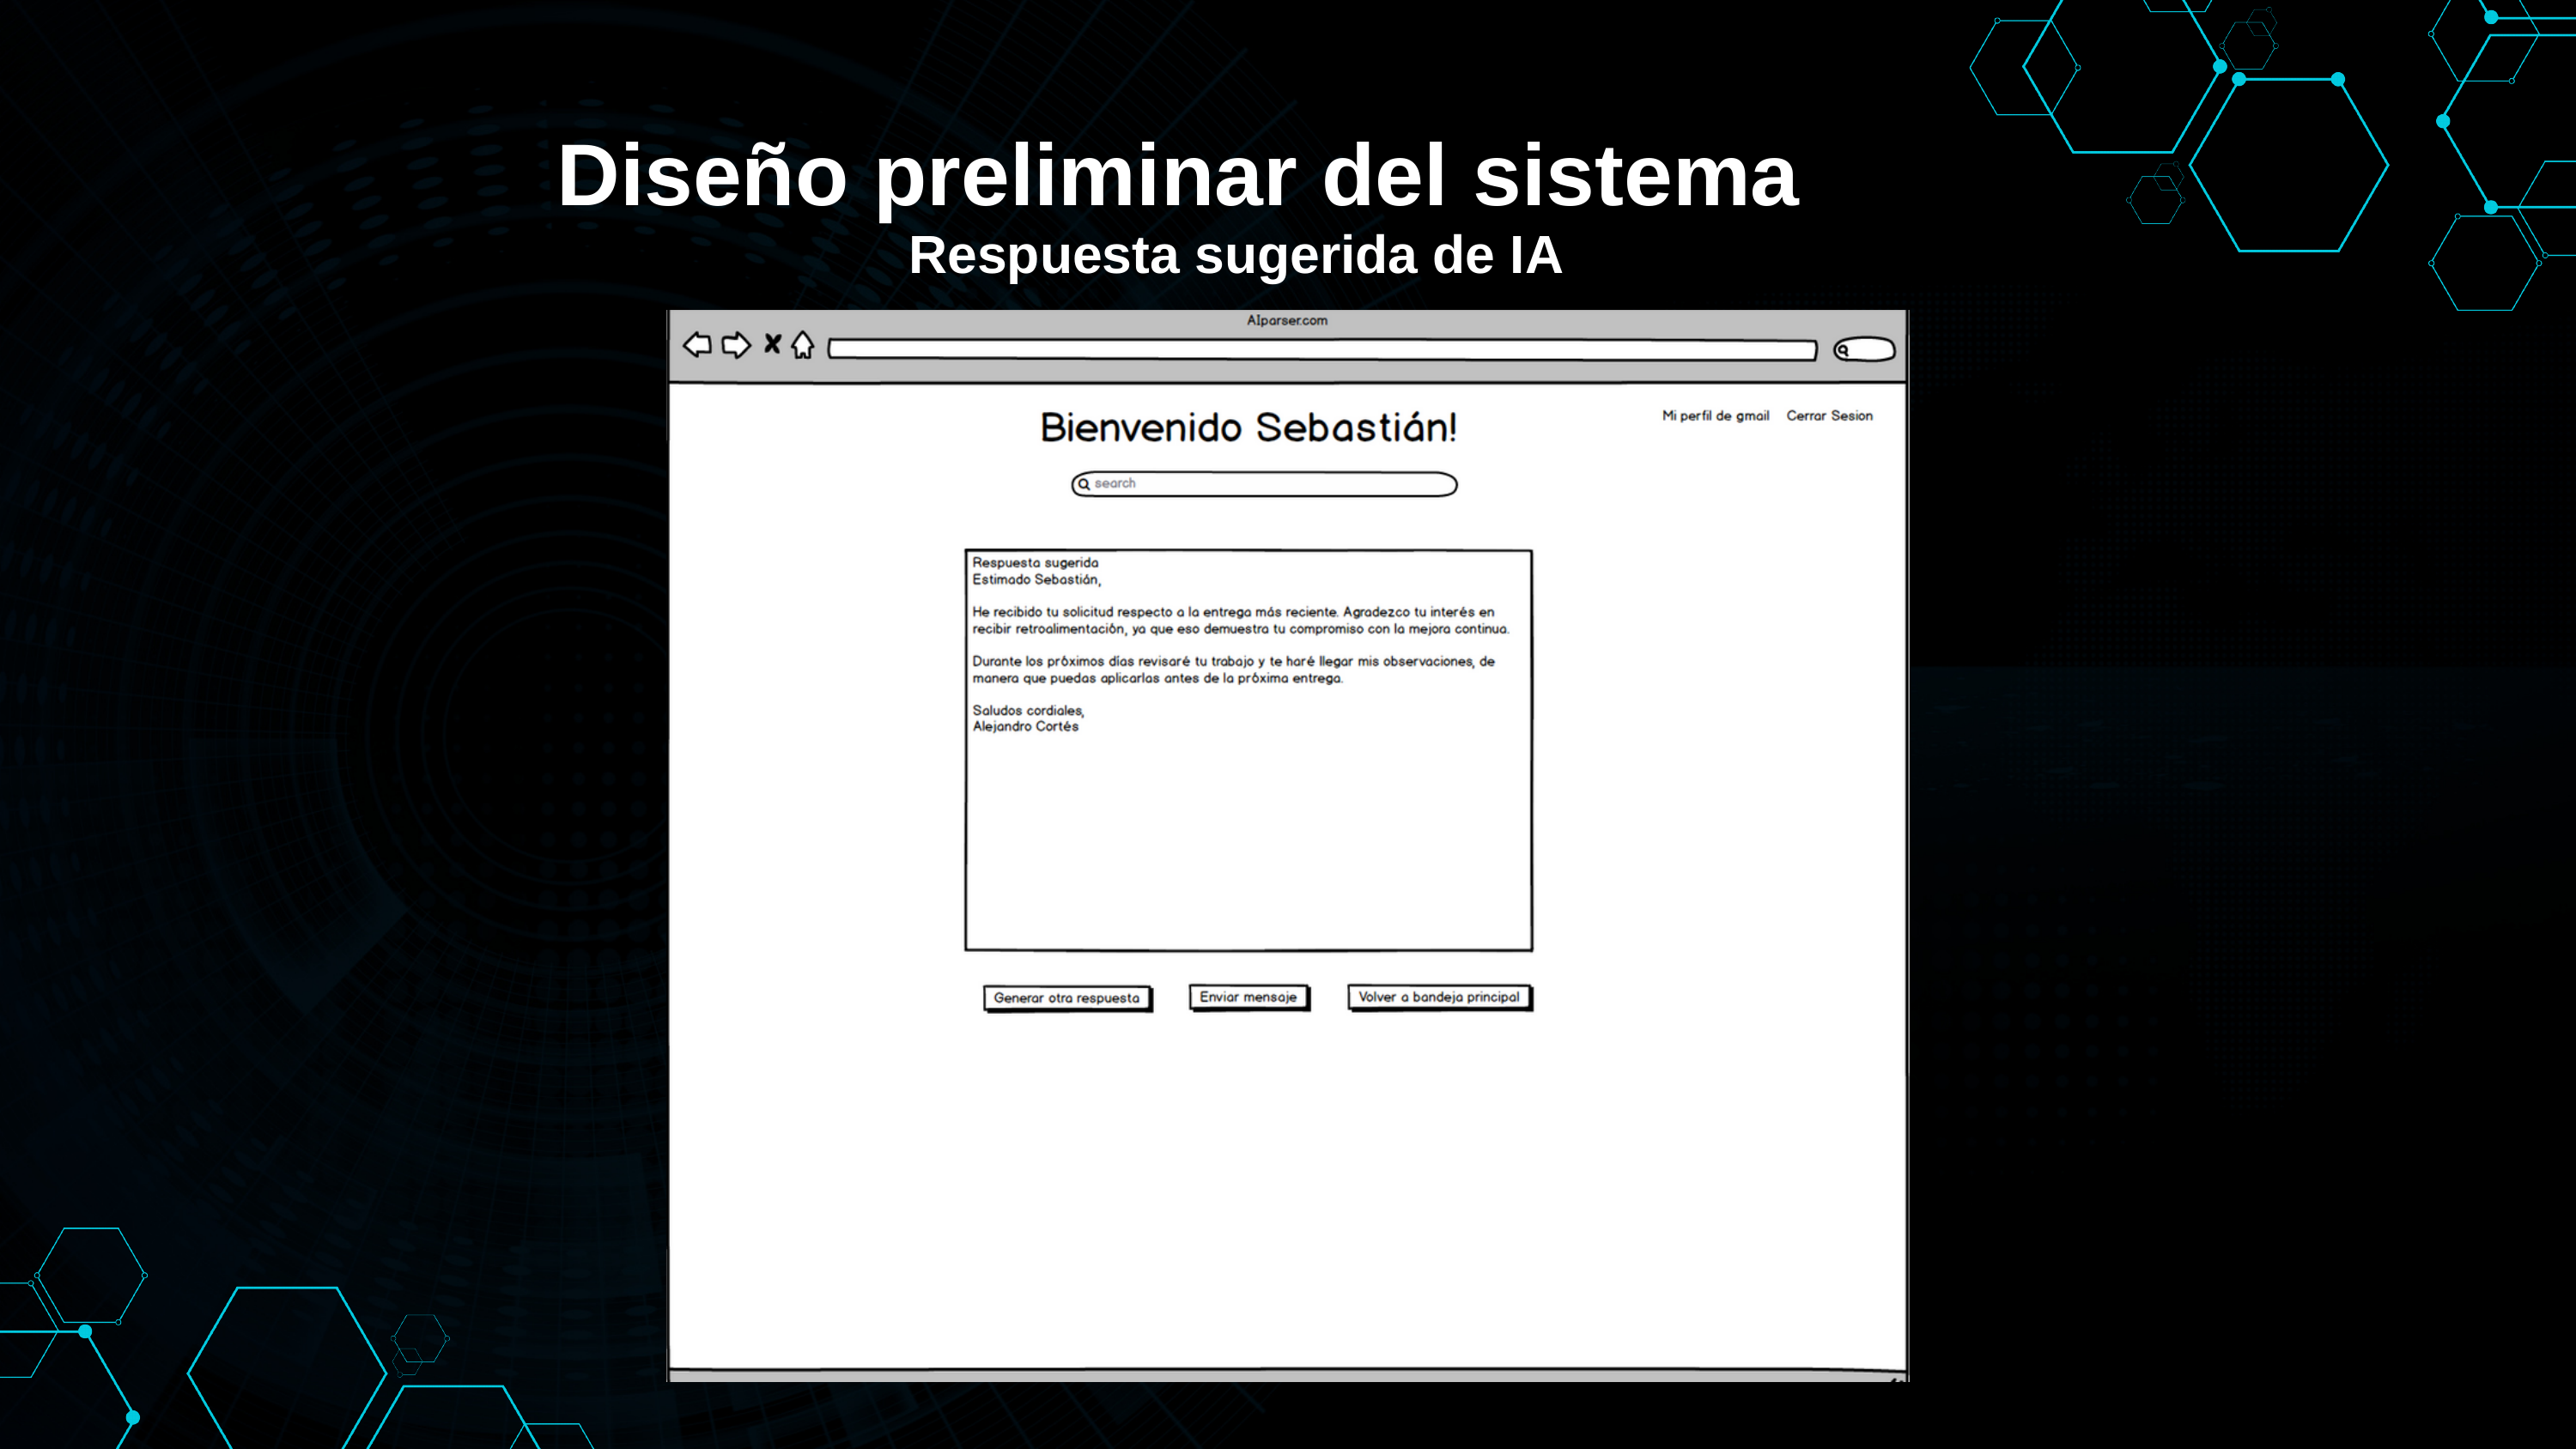

Diseño preliminar del sistema
Respuesta sugerida de IA